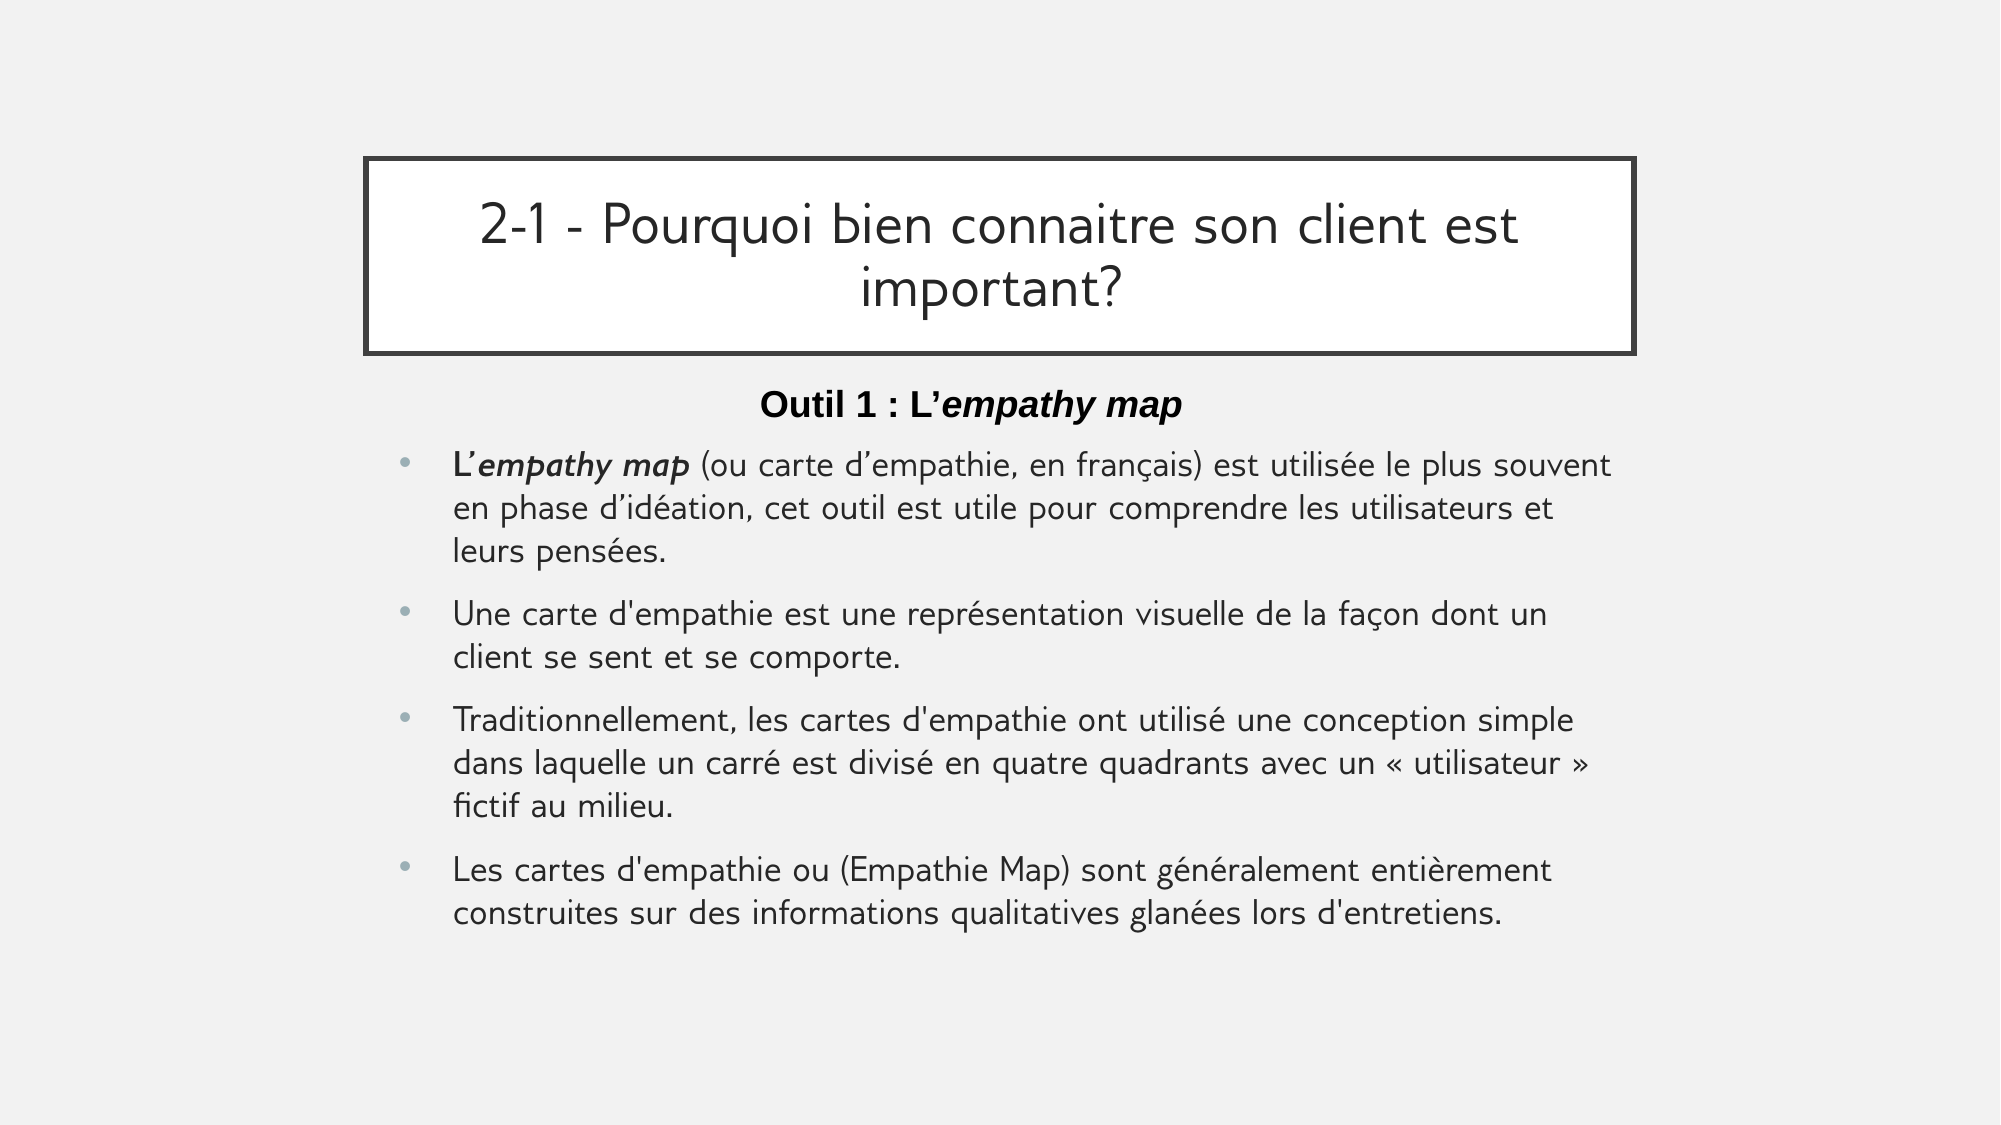

# 2-1 - Pourquoi bien connaitre son client est important?
Outil 1 : L’empathy map
L’empathy map (ou carte d’empathie, en français) est utilisée le plus souvent en phase d’idéation, cet outil est utile pour comprendre les utilisateurs et leurs pensées.
Une carte d'empathie est une représentation visuelle de la façon dont un client se sent et se comporte.
Traditionnellement, les cartes d'empathie ont utilisé une conception simple dans laquelle un carré est divisé en quatre quadrants avec un « utilisateur » fictif au milieu.
Les cartes d'empathie ou (Empathie Map) sont généralement entièrement construites sur des informations qualitatives glanées lors d'entretiens.